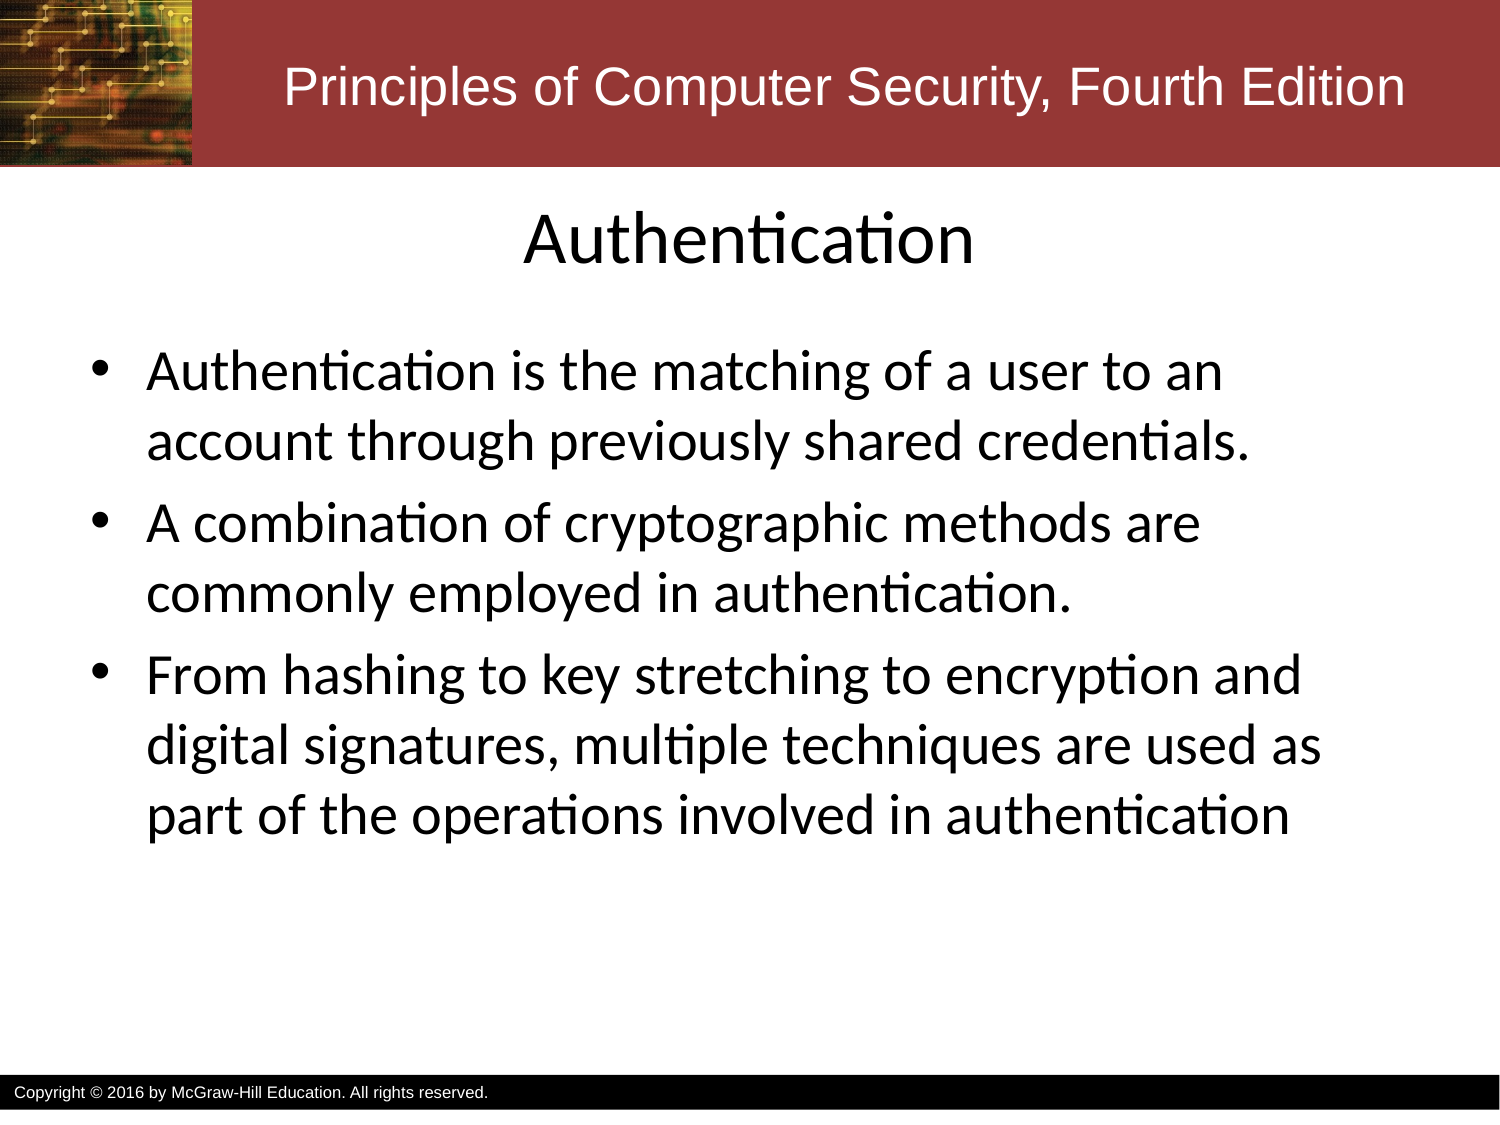

# Authentication
Authentication is the matching of a user to an account through previously shared credentials.
A combination of cryptographic methods are commonly employed in authentication.
From hashing to key stretching to encryption and digital signatures, multiple techniques are used as part of the operations involved in authentication